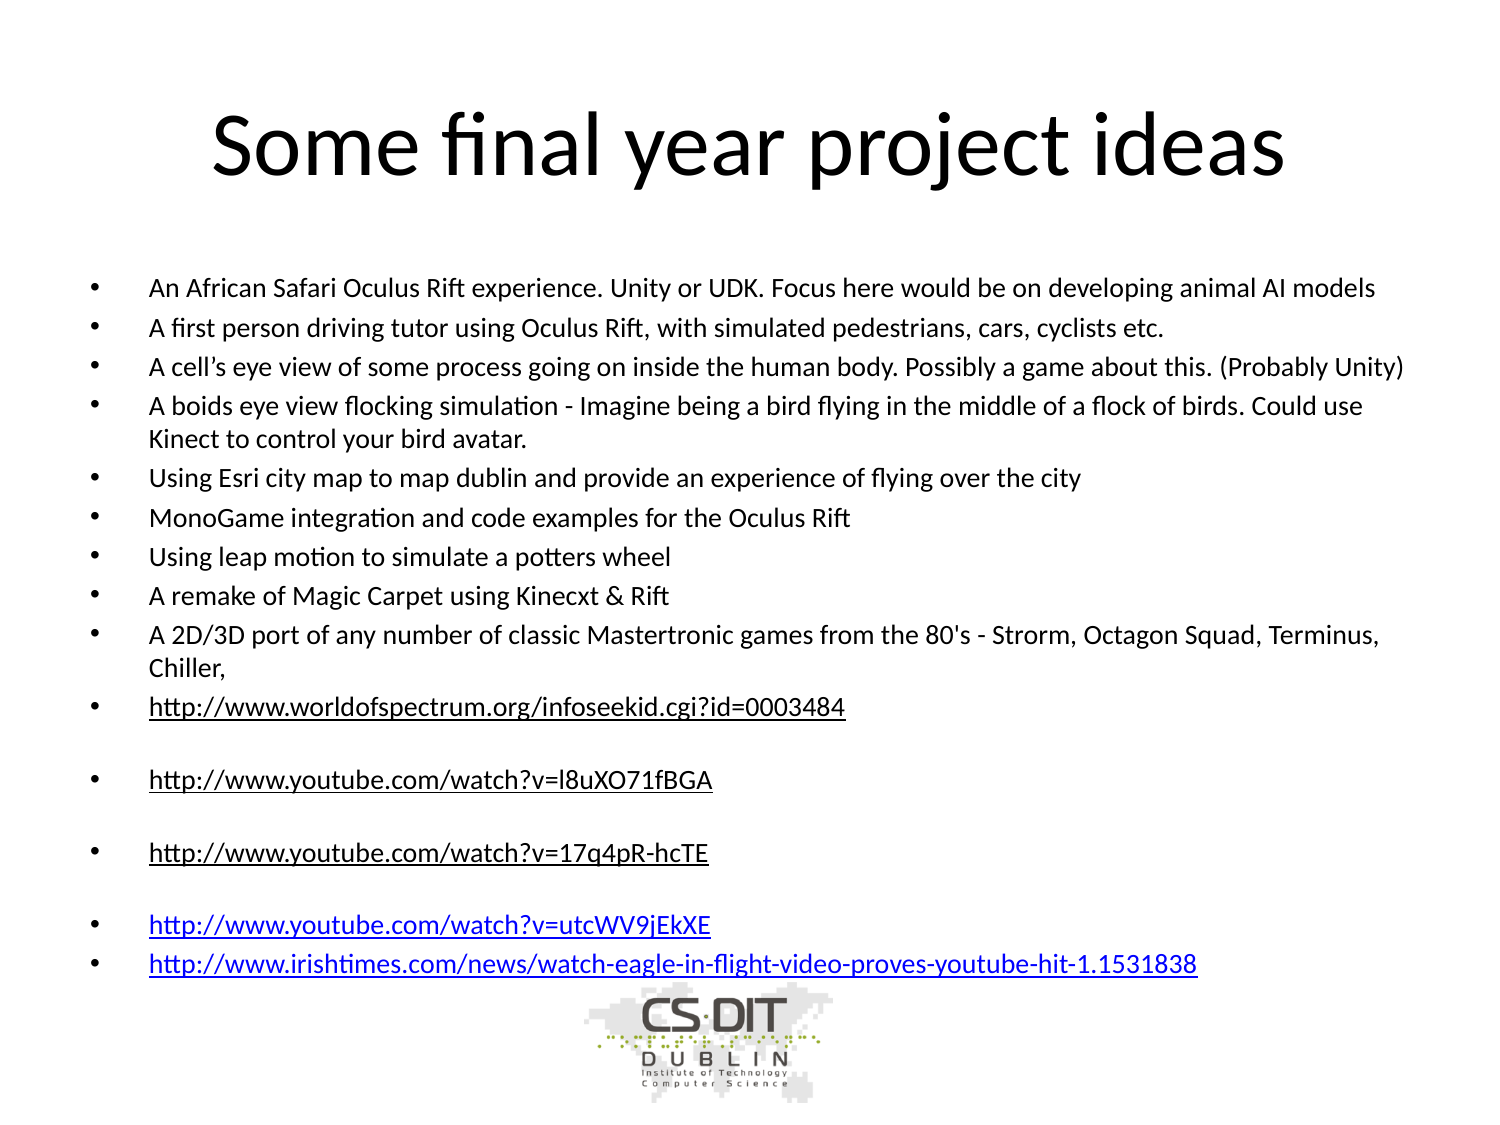

# Some final year project ideas
An African Safari Oculus Rift experience. Unity or UDK. Focus here would be on developing animal AI models
A first person driving tutor using Oculus Rift, with simulated pedestrians, cars, cyclists etc.
A cell’s eye view of some process going on inside the human body. Possibly a game about this. (Probably Unity)
A boids eye view flocking simulation - Imagine being a bird flying in the middle of a flock of birds. Could use Kinect to control your bird avatar.
Using Esri city map to map dublin and provide an experience of flying over the city
MonoGame integration and code examples for the Oculus Rift
Using leap motion to simulate a potters wheel
A remake of Magic Carpet using Kinecxt & Rift
A 2D/3D port of any number of classic Mastertronic games from the 80's - Strorm, Octagon Squad, Terminus, Chiller,
http://www.worldofspectrum.org/infoseekid.cgi?id=0003484
http://www.youtube.com/watch?v=l8uXO71fBGA
http://www.youtube.com/watch?v=17q4pR-hcTE
http://www.youtube.com/watch?v=utcWV9jEkXE
http://www.irishtimes.com/news/watch-eagle-in-flight-video-proves-youtube-hit-1.1531838